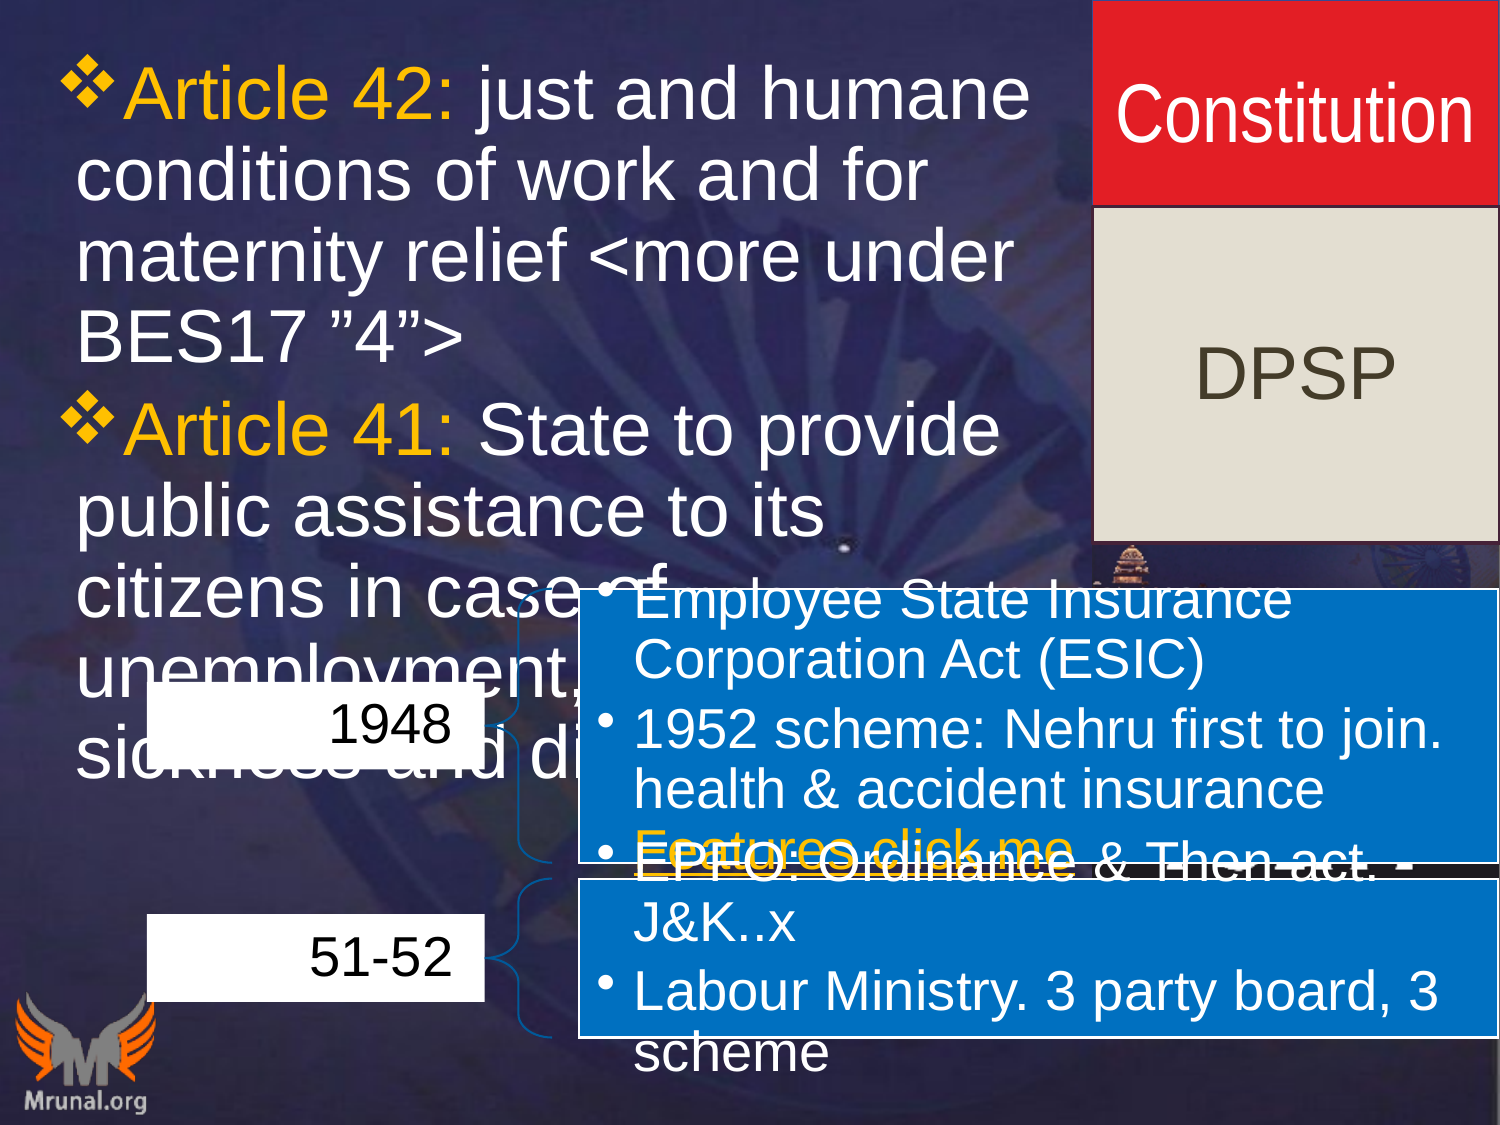

Constitution
Article 42: just and humane conditions of work and for maternity relief <more under BES17 ”4”>
Article 41: State to provide public assistance to its citizens in case of unemployment, old age, sickness and disablement
# DPSP

1948
Employee State Insurance Corporation Act (ESIC)
1952 scheme: Nehru first to join. health & accident insurance Features click me
51-52
EPFO: Ordinance & Then act. J&K..x
Labour Ministry. 3 party board, 3 scheme